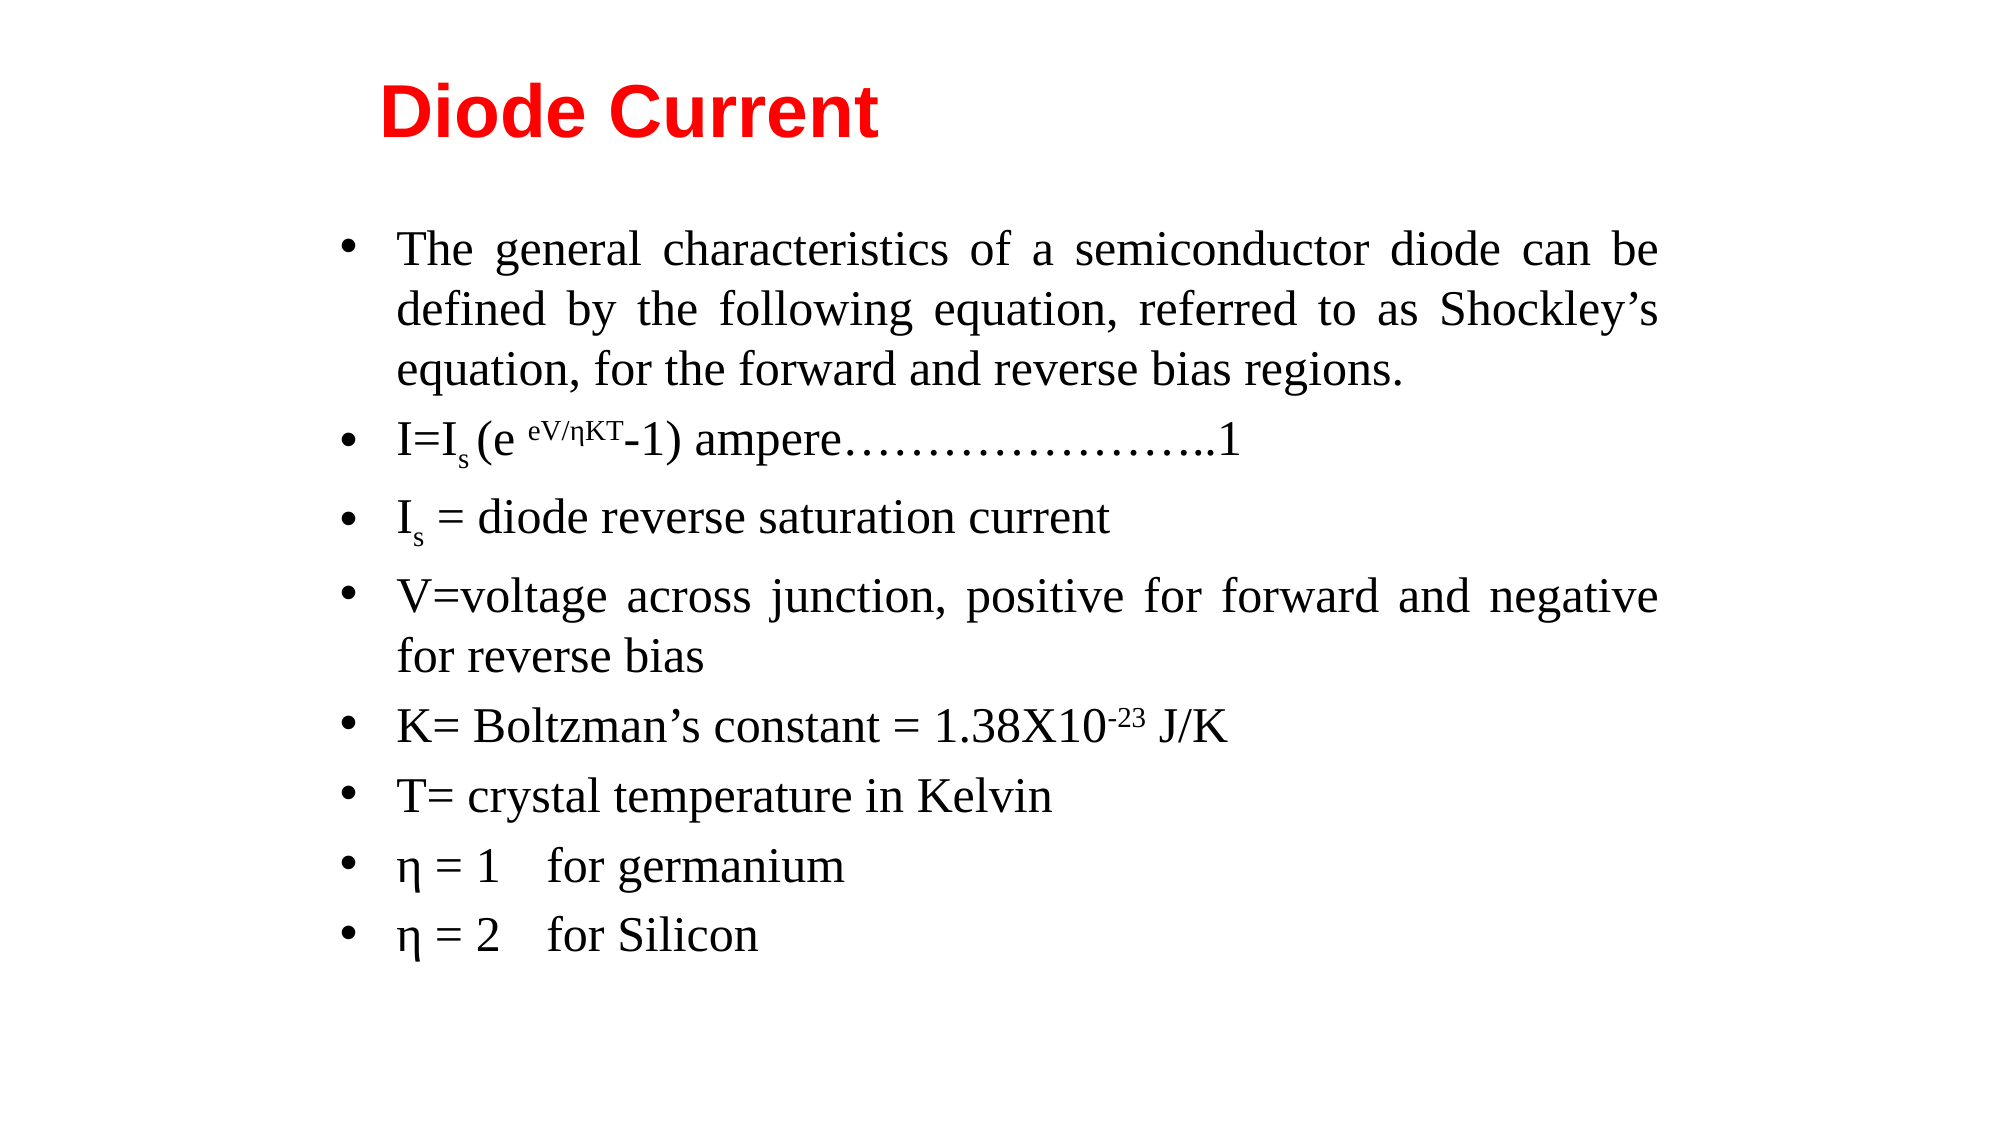

Diode Current
The general characteristics of a semiconductor diode can be defined by the following equation, referred to as Shockley’s equation, for the forward and reverse bias regions.
I=Is (e eV/ηKT-1) ampere…………………..1
Is = diode reverse saturation current
V=voltage across junction, positive for forward and negative for reverse bias
K= Boltzman’s constant = 1.38X10-23 J/K
T= crystal temperature in Kelvin
η = 1	for germanium
η = 2	for Silicon